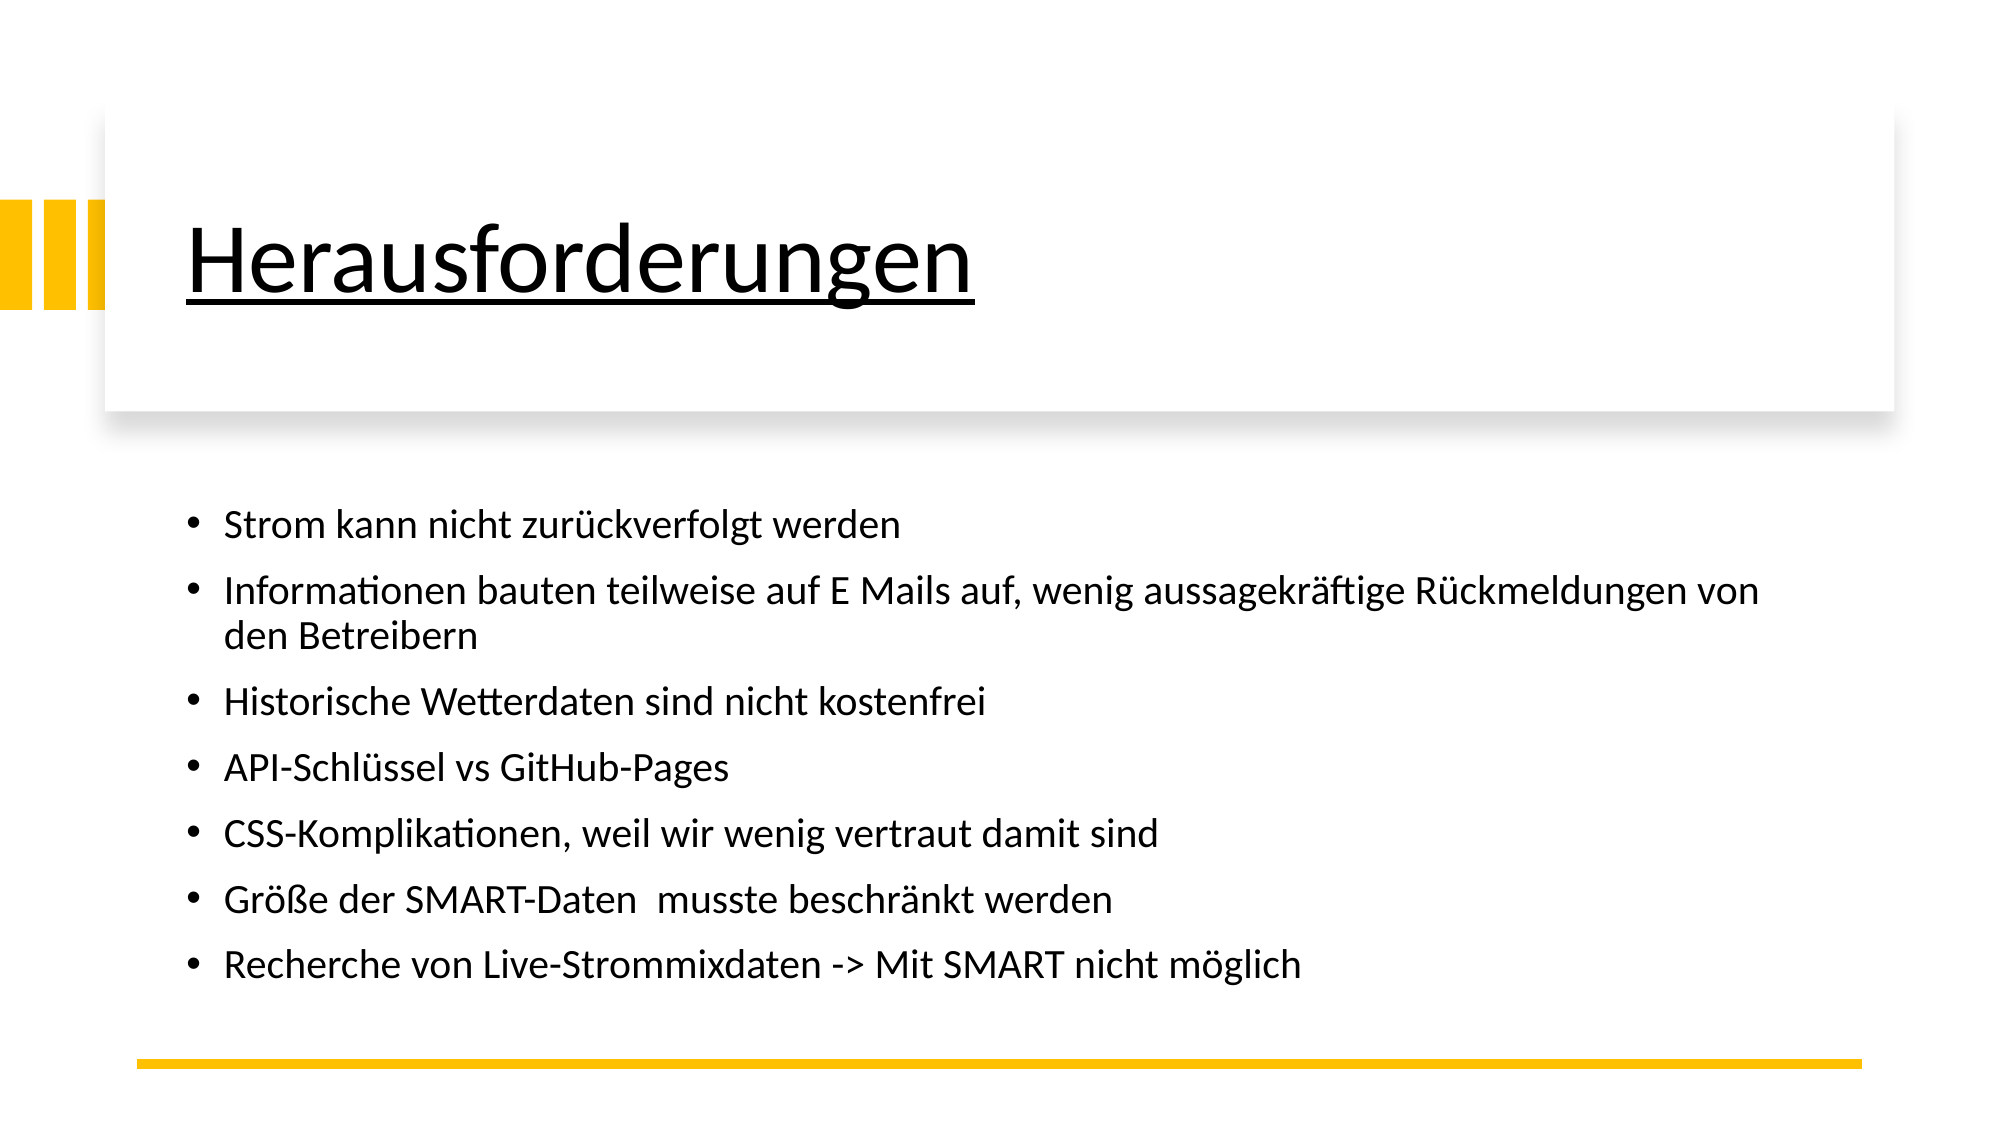

# Herausforderungen

Strom kann nicht zurückverfolgt werden
Informationen bauten teilweise auf E Mails auf, wenig aussagekräftige Rückmeldungen von den Betreibern
Historische Wetterdaten sind nicht kostenfrei
API-Schlüssel vs GitHub-Pages
CSS-Komplikationen, weil wir wenig vertraut damit sind
Größe der SMART-Daten  musste beschränkt werden
Recherche von Live-Strommixdaten -> Mit SMART nicht möglich

8